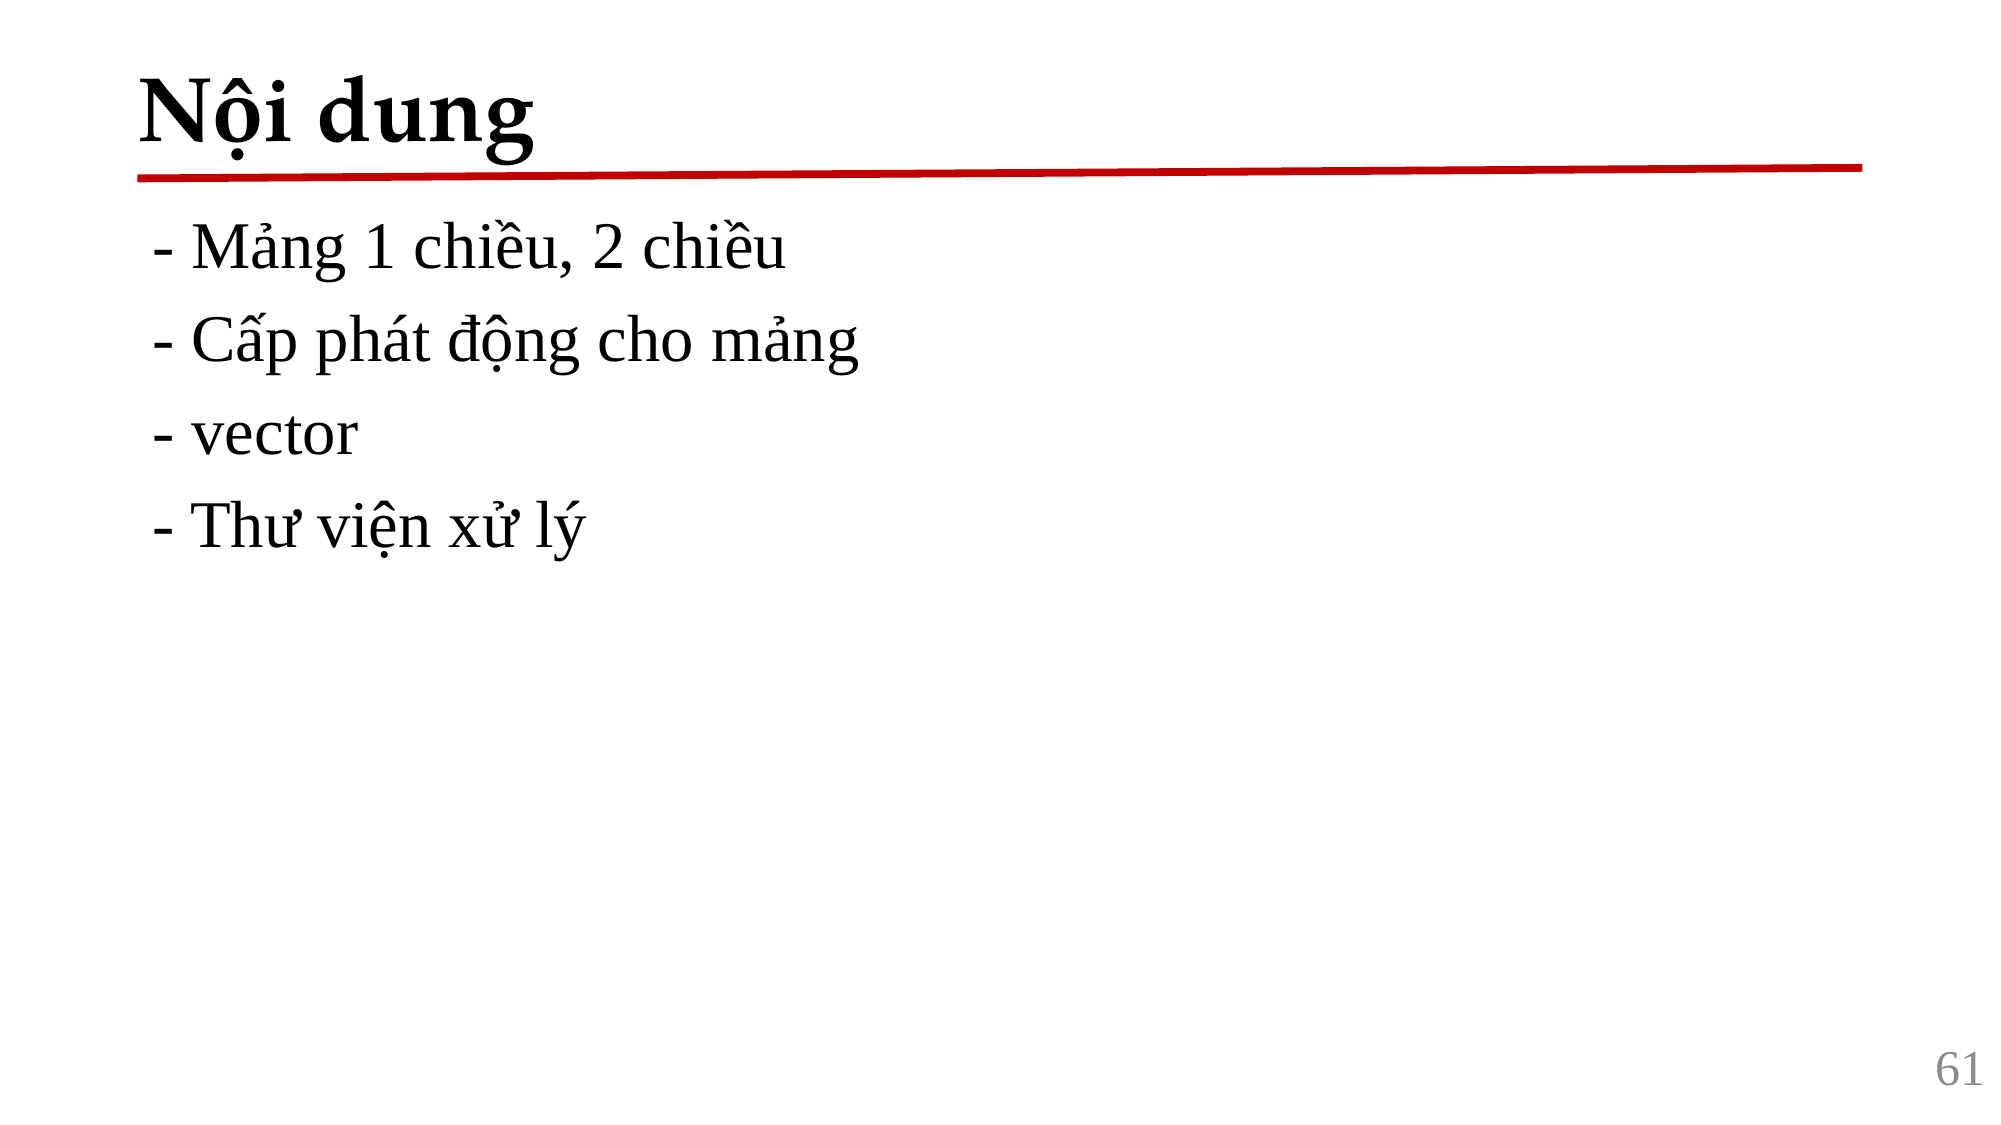

# Nội dung
- Mảng 1 chiều, 2 chiều
- Cấp phát động cho mảng
- vector
- Thư viện xử lý

61